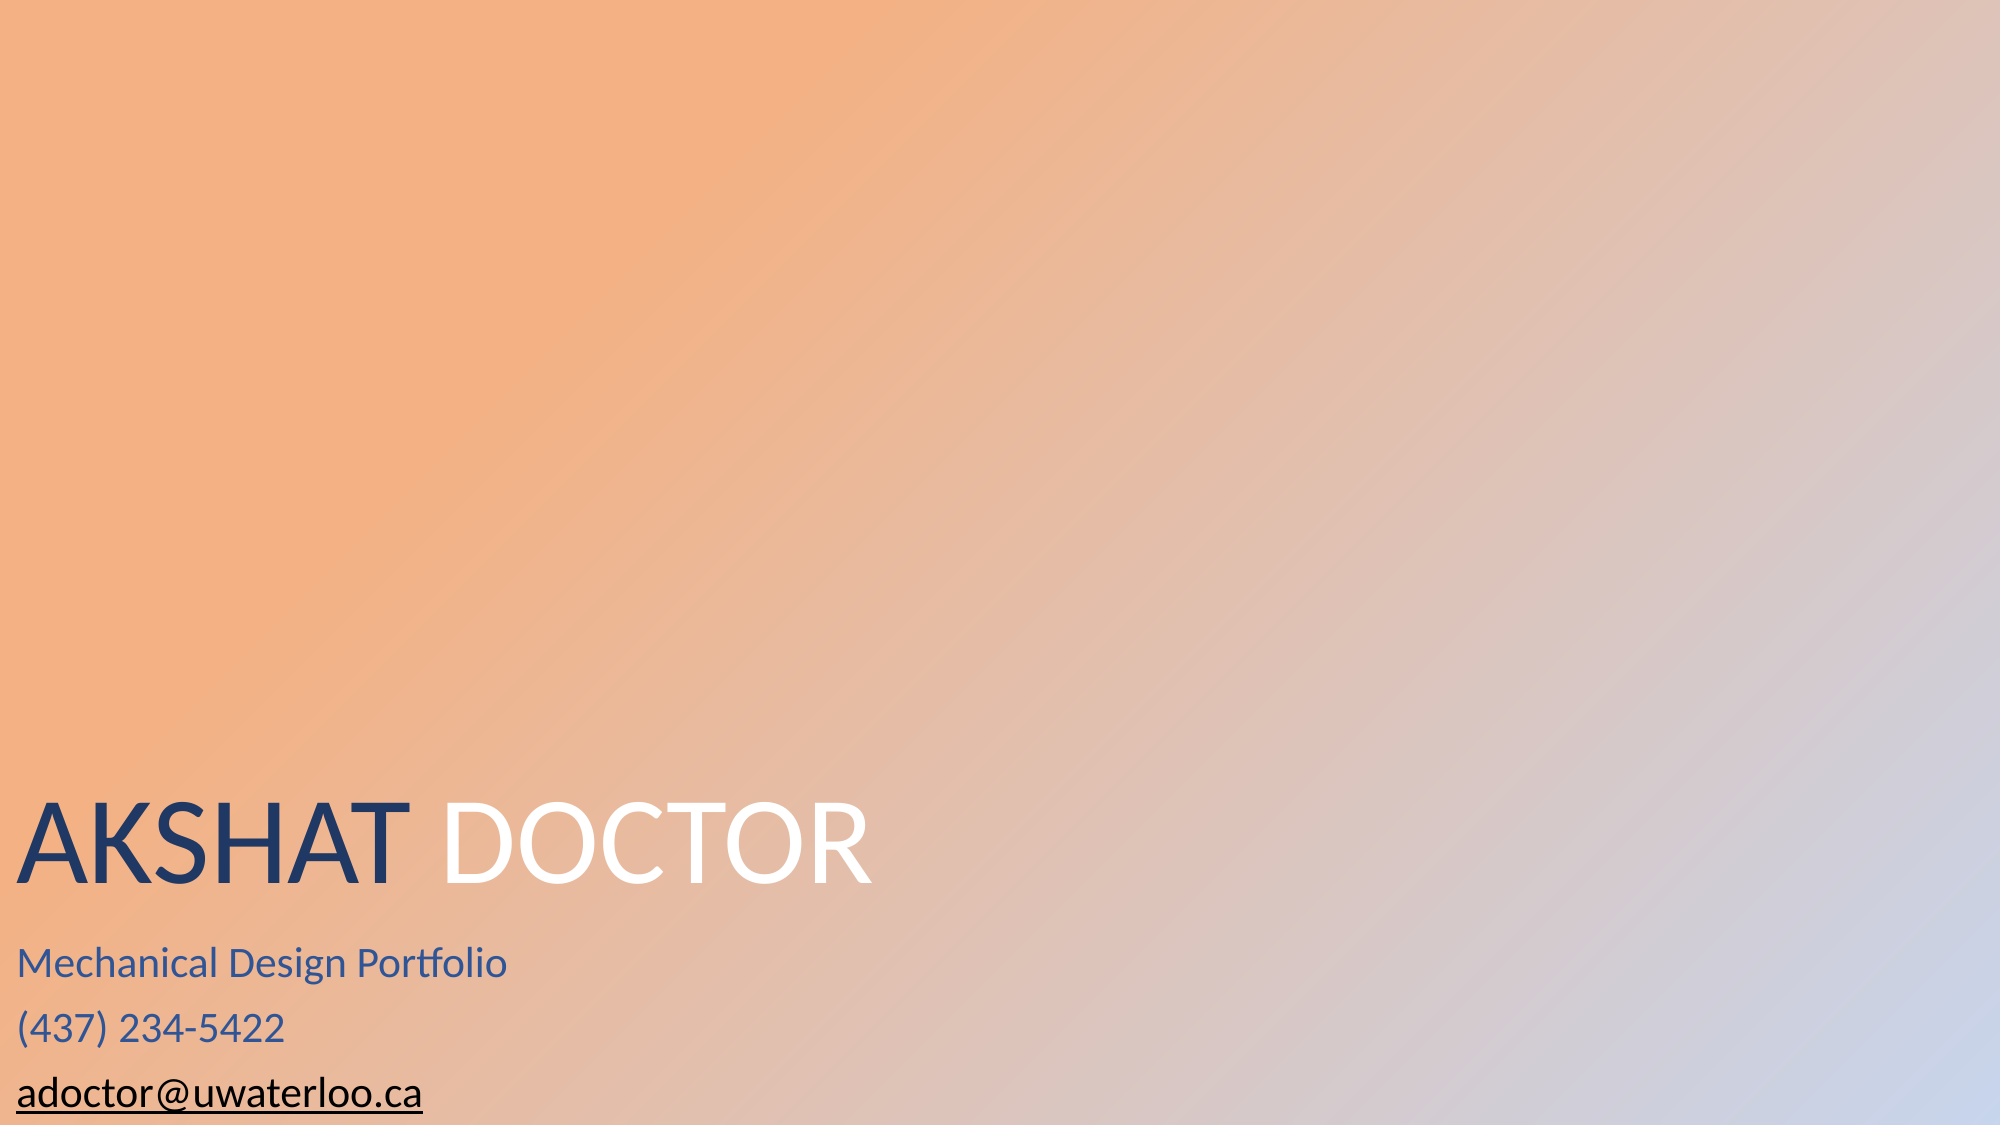

# AKSHAT DOCTOR
Mechanical Design Portfolio
(437) 234-5422
adoctor@uwaterloo.ca